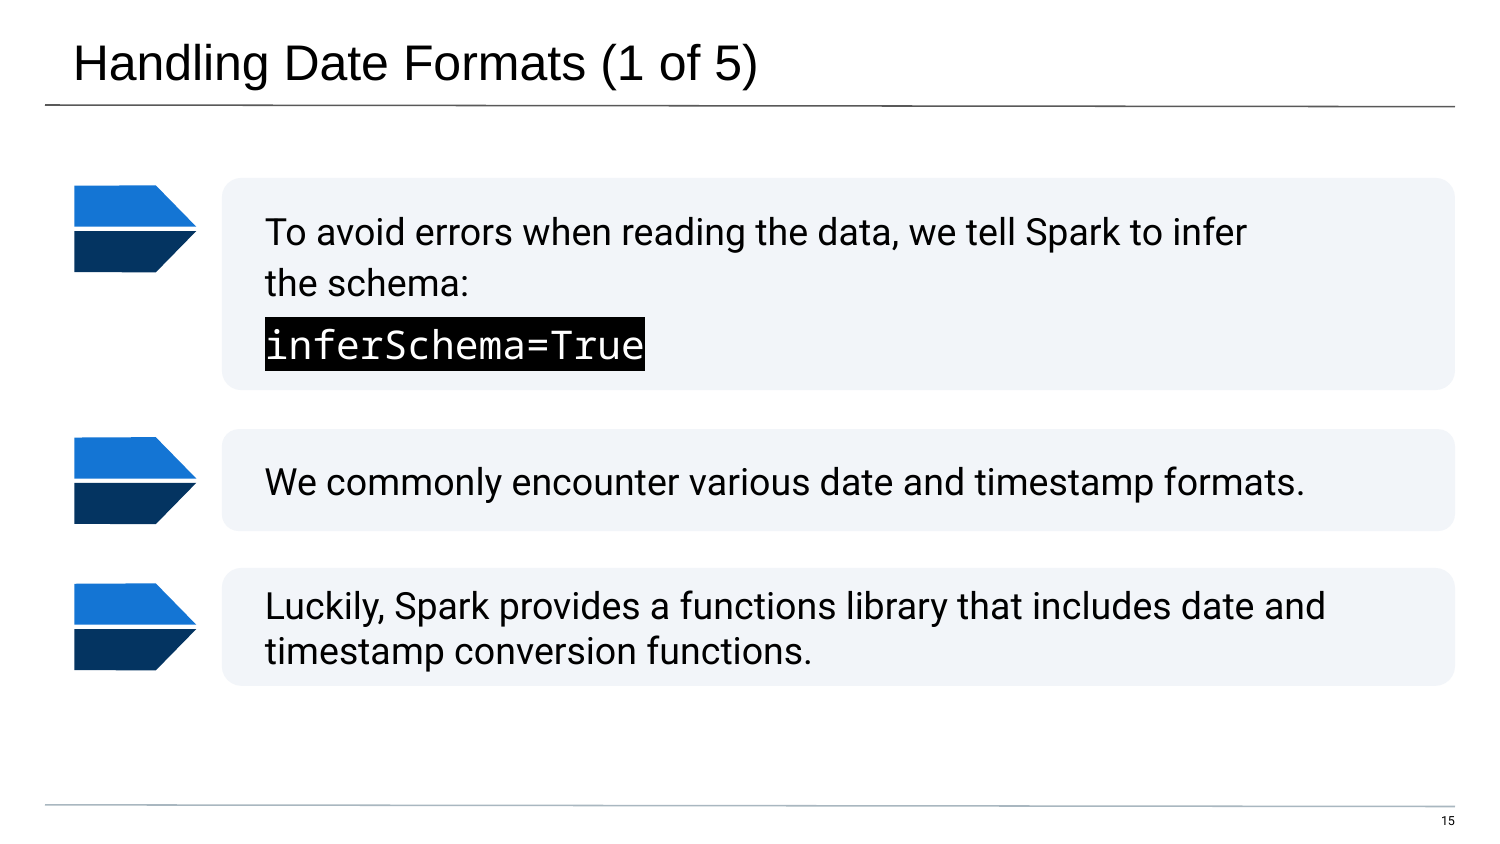

# Handling Date Formats (1 of 5)
To avoid errors when reading the data, we tell Spark to infer
the schema:

inferSchema=True

We commonly encounter various date and timestamp formats.

Luckily, Spark provides a functions library that includes date and timestamp conversion functions.

15